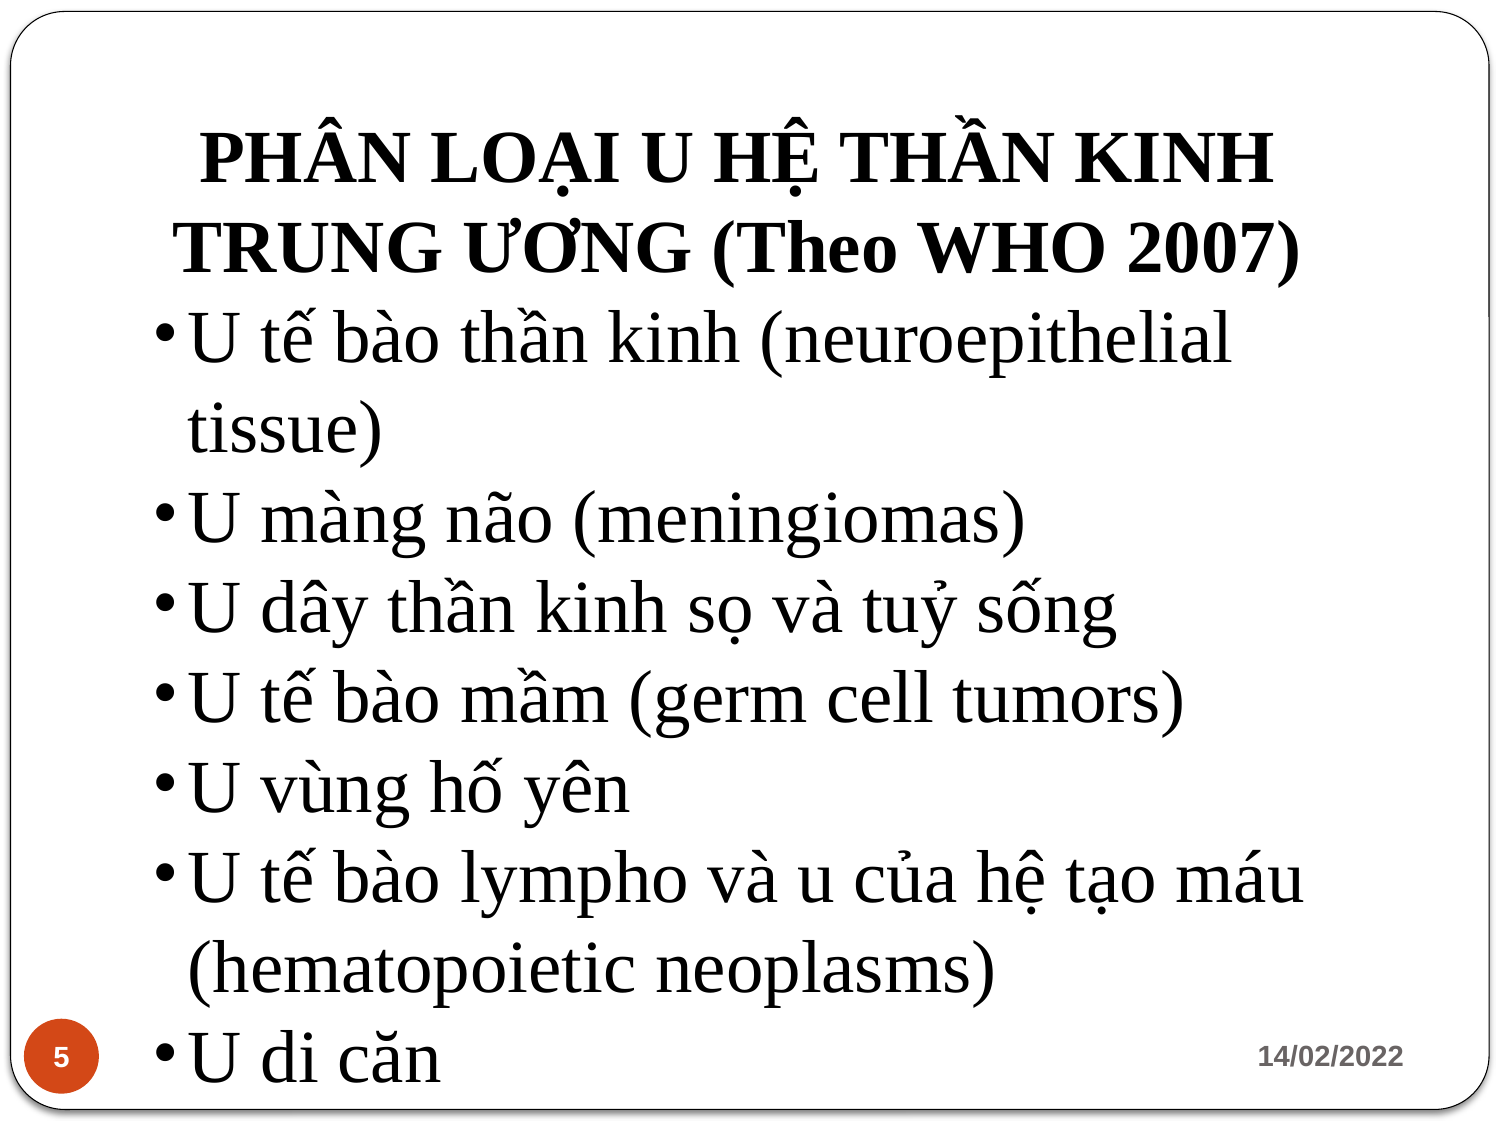

PHÂN LOẠI U HỆ THẦN KINH TRUNG ƯƠNG (Theo WHO 2007)
U tế bào thần kinh (neuroepithelial tissue)
U màng não (meningiomas)
U dây thần kinh sọ và tuỷ sống
U tế bào mầm (germ cell tumors)
U vùng hố yên
U tế bào lympho và u của hệ tạo máu (hematopoietic neoplasms)
U di căn

14/02/2022
5